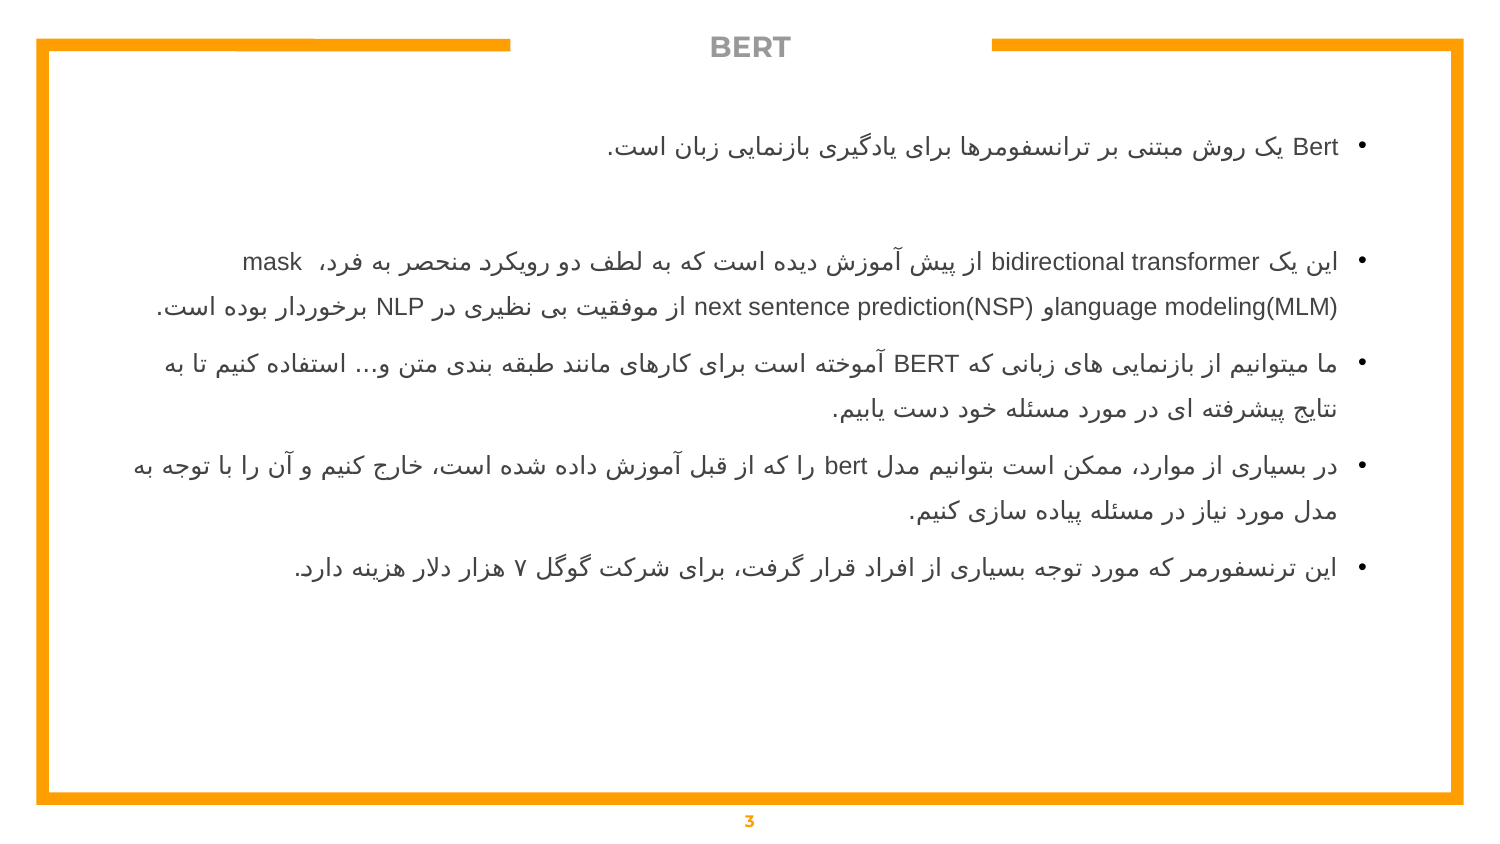

# BERT
Bert یک روش مبتنی بر ترانسفومرها برای یادگیری بازنمایی زبان است.

این یک bidirectional transformer از پیش آموزش دیده است که به لطف دو رویکرد منحصر به فرد،  mask language modeling(MLM)و next sentence prediction(NSP) از موفقیت بی نظیری در NLP برخوردار بوده است.
ما میتوانیم از بازنمایی های زبانی که BERT آموخته است برای کارهای مانند طبقه بندی متن و... استفاده کنیم تا به نتایج پیشرفته ای در مورد مسئله خود دست یابیم.
در بسیاری از موارد، ممکن است بتوانیم مدل bert را که از قبل آموزش داده شده است، خارج کنیم و آن را با توجه به مدل مورد نیاز در مسئله پیاده سازی کنیم.
این ترنسفورمر که مورد توجه بسیاری از افراد قرار گرفت، برای شرکت گوگل ۷ هزار دلار هزینه دارد.

3